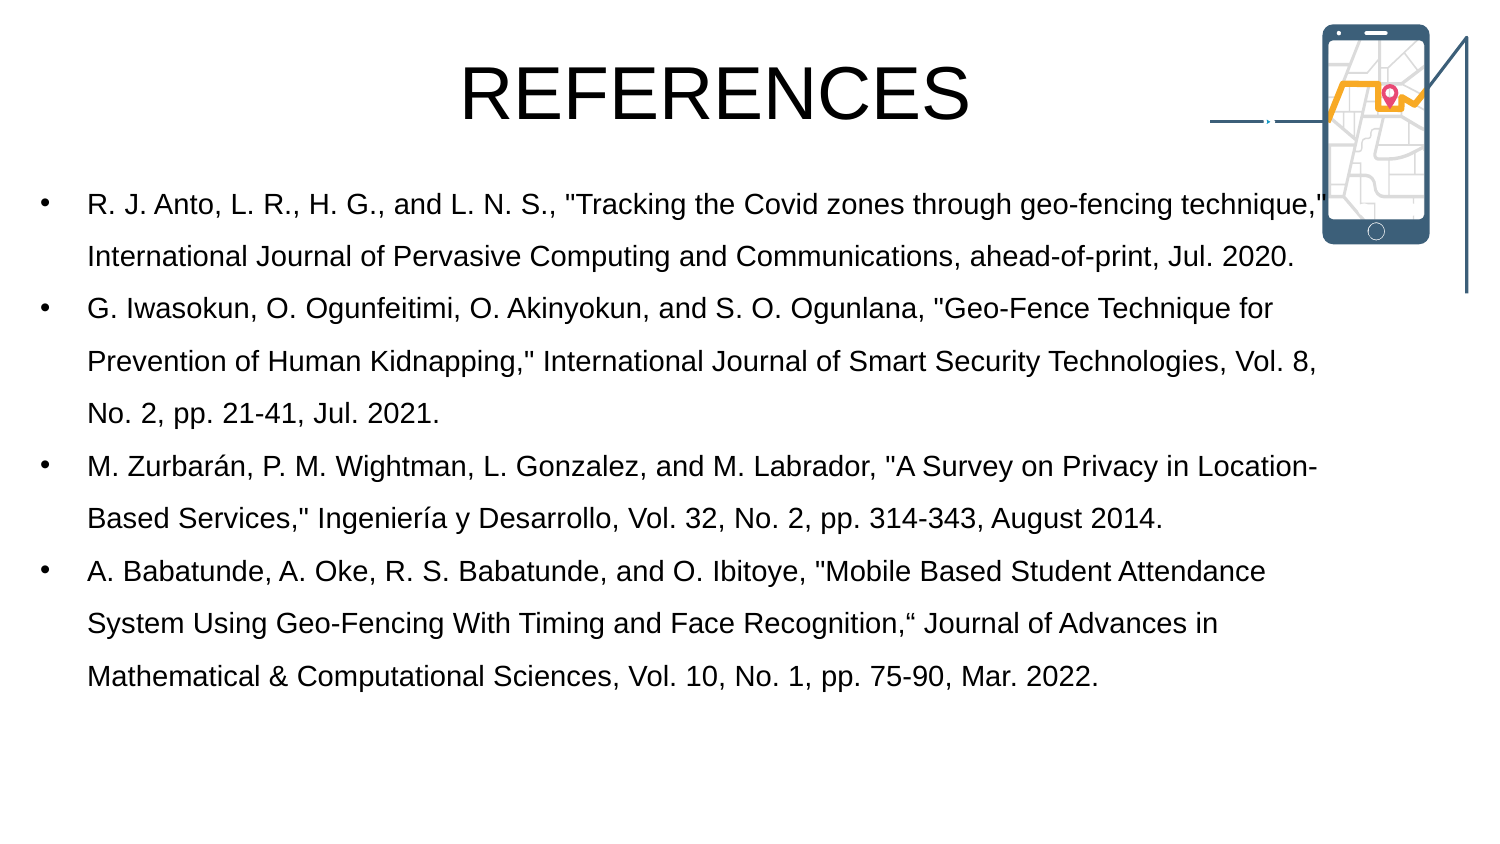

# REFERENCES
R. J. Anto, L. R., H. G., and L. N. S., "Tracking the Covid zones through geo-fencing technique," International Journal of Pervasive Computing and Communications, ahead-of-print, Jul. 2020.
G. Iwasokun, O. Ogunfeitimi, O. Akinyokun, and S. O. Ogunlana, "Geo-Fence Technique for Prevention of Human Kidnapping," International Journal of Smart Security Technologies, Vol. 8, No. 2, pp. 21-41, Jul. 2021.
M. Zurbarán, P. M. Wightman, L. Gonzalez, and M. Labrador, "A Survey on Privacy in Location-Based Services," Ingeniería y Desarrollo, Vol. 32, No. 2, pp. 314-343, August 2014.
A. Babatunde, A. Oke, R. S. Babatunde, and O. Ibitoye, "Mobile Based Student Attendance System Using Geo-Fencing With Timing and Face Recognition,“ Journal of Advances in Mathematical & Computational Sciences, Vol. 10, No. 1, pp. 75-90, Mar. 2022.